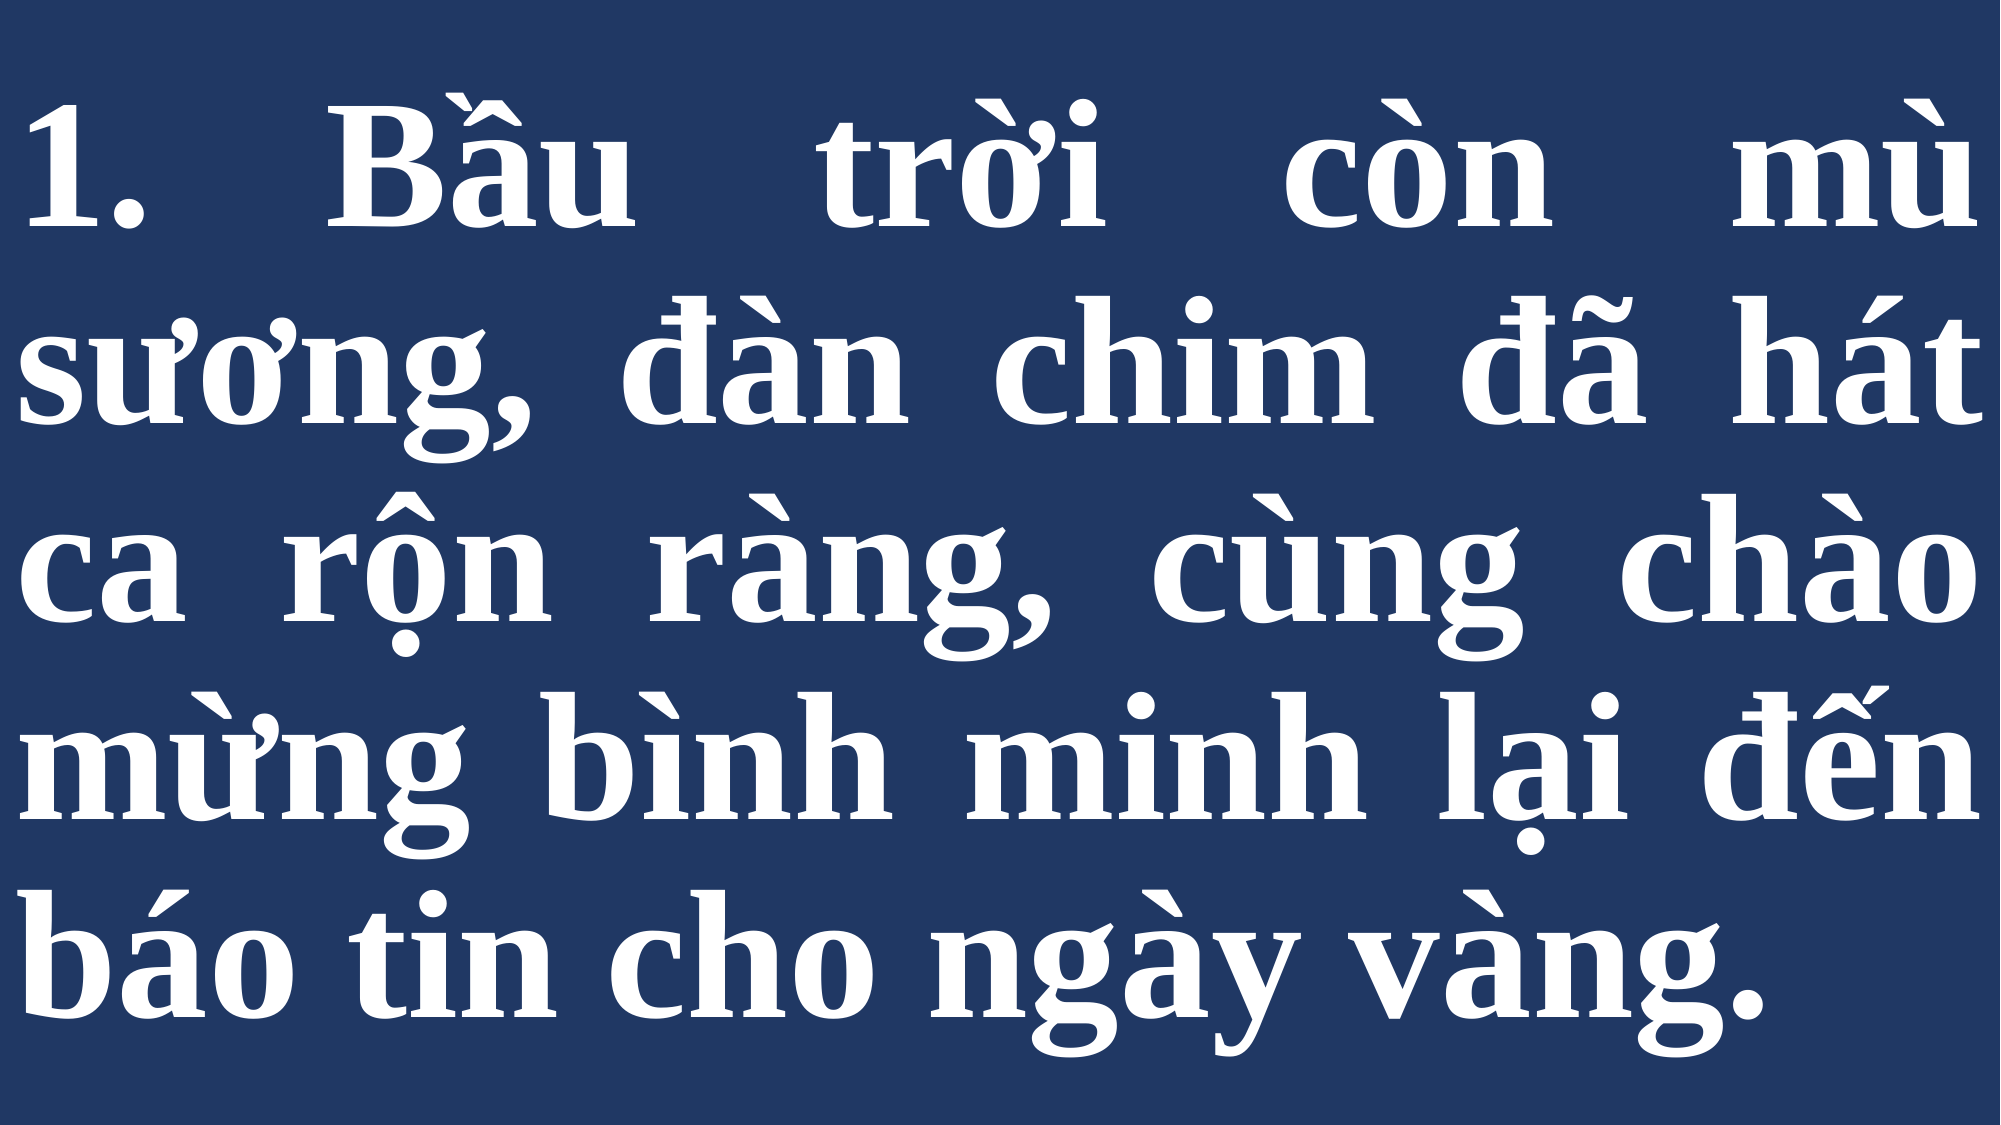

# 1. Bầu trời còn mù sương, đàn chim đã hát ca rộn ràng, cùng chào mừng bình minh lại đến báo tin cho ngày vàng.